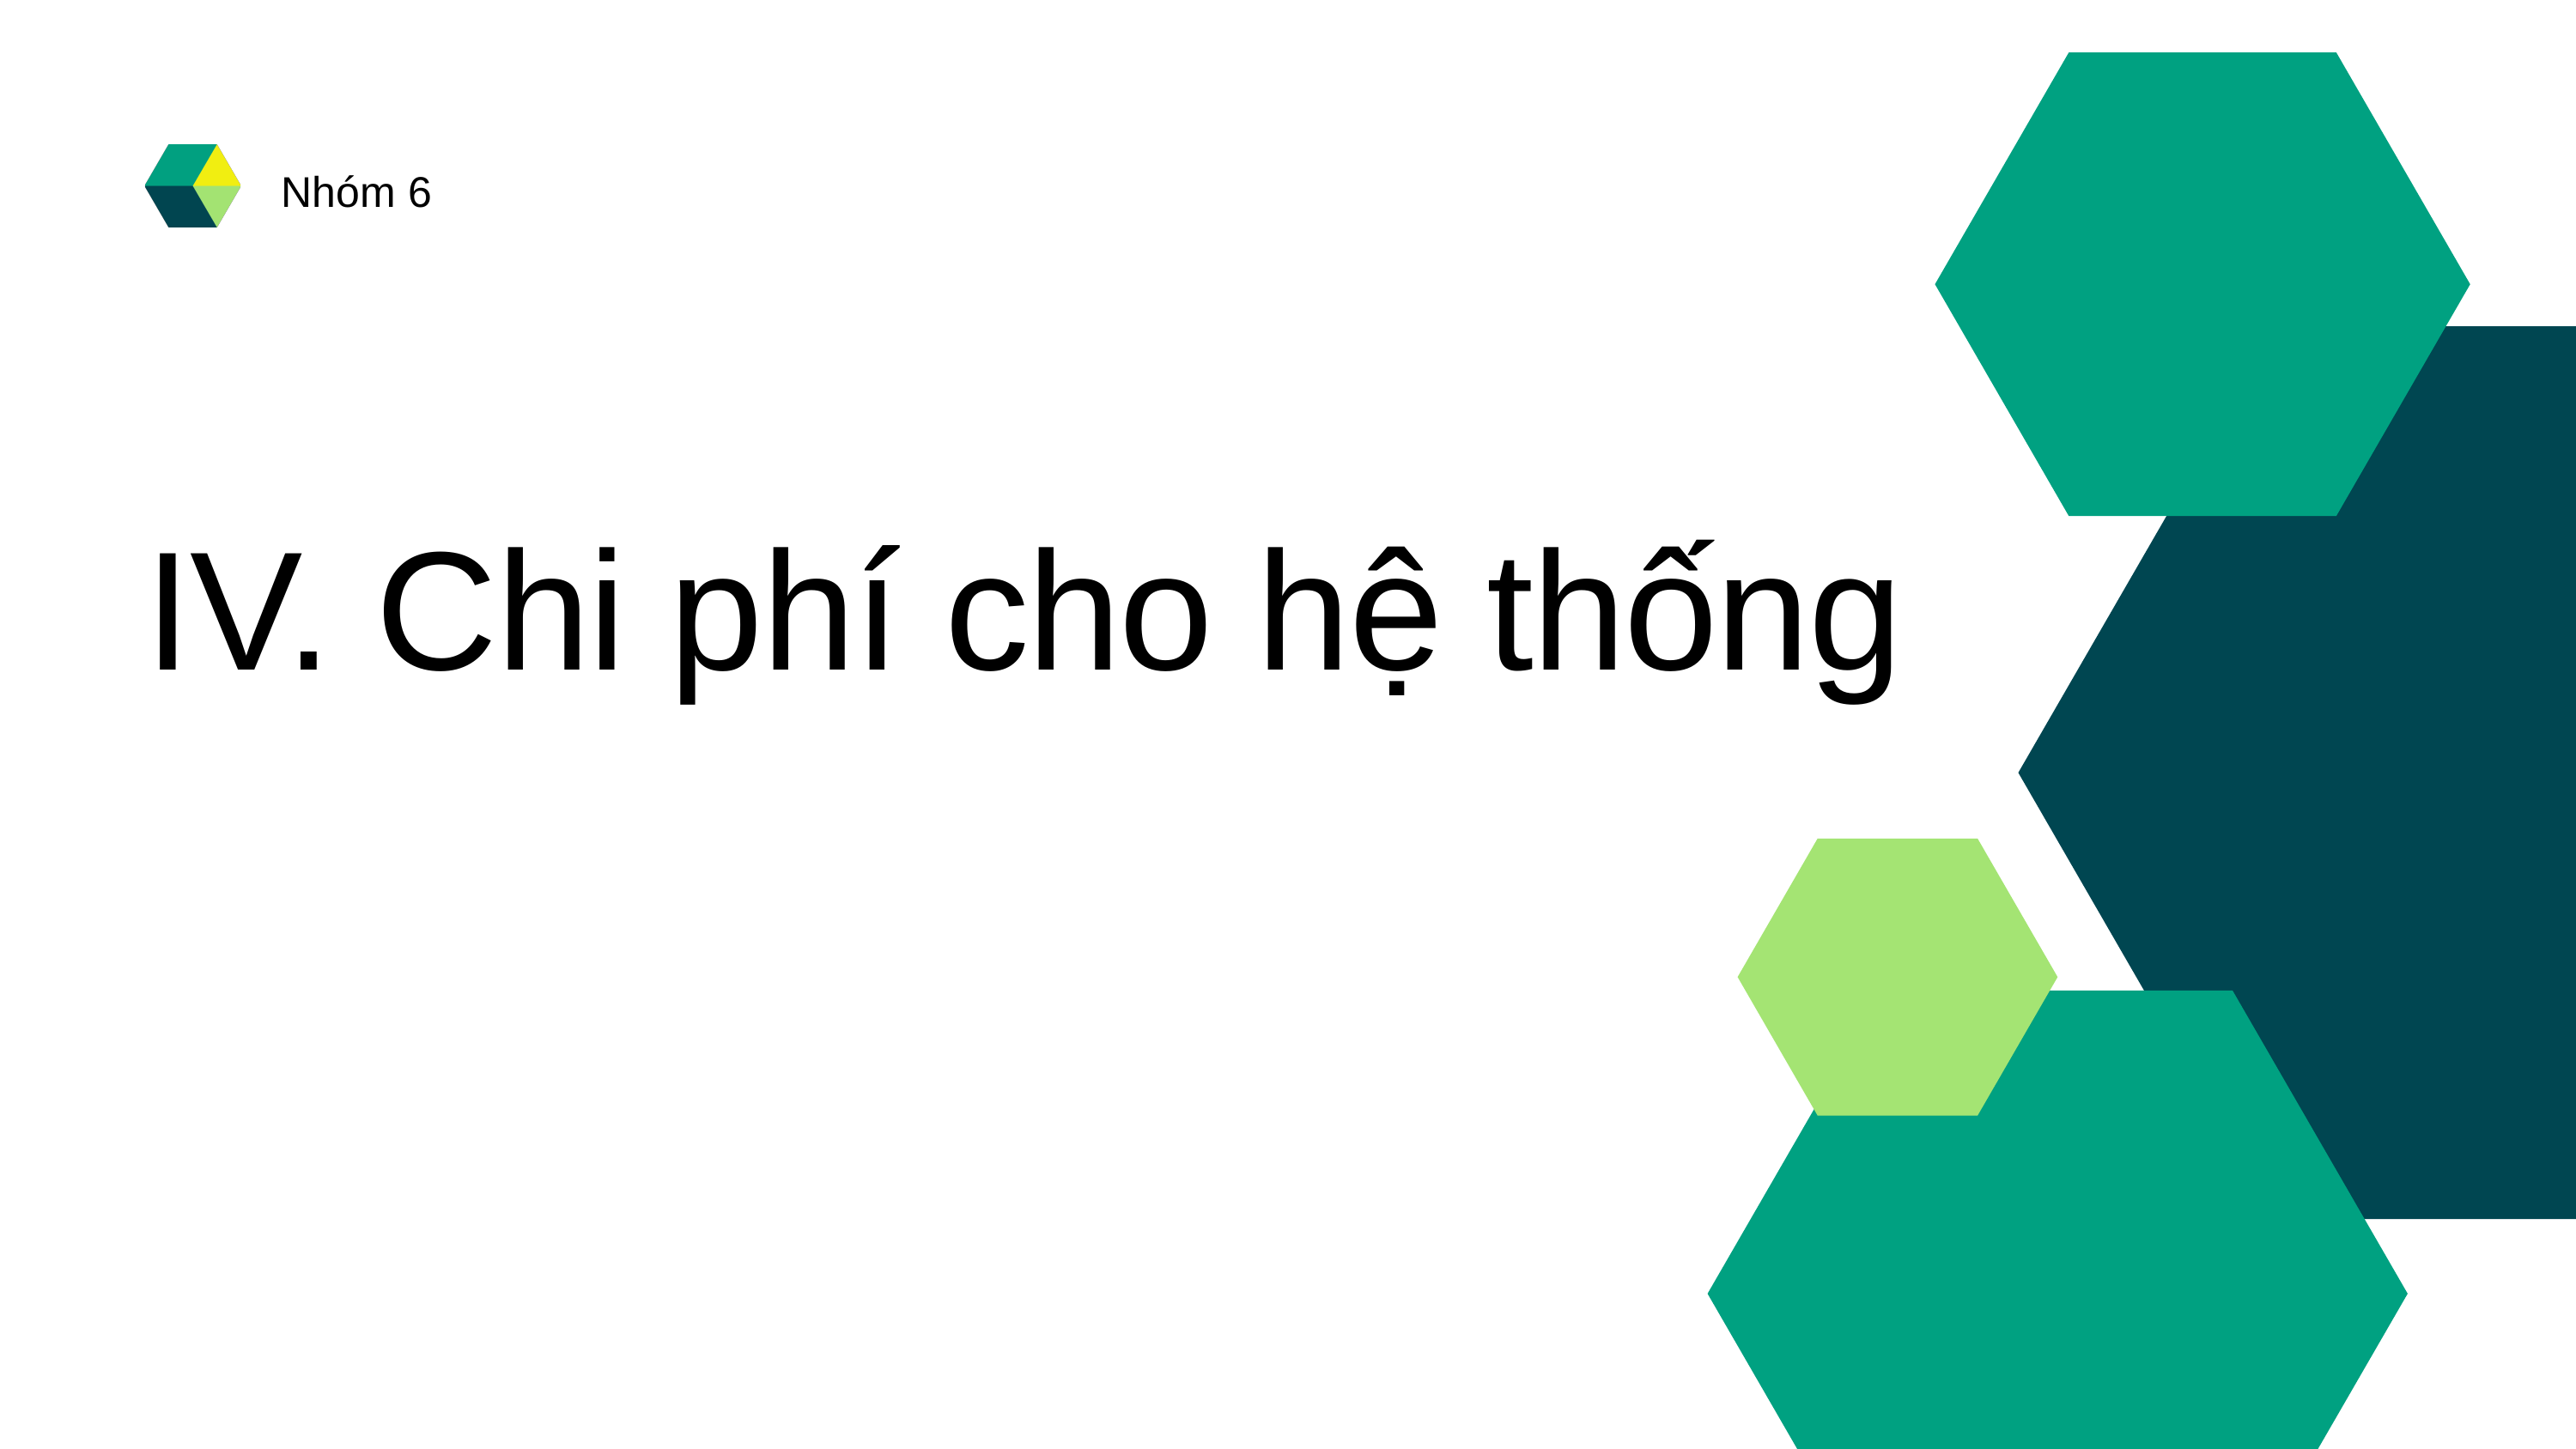

Nhóm 6

IV. Chi phí cho hệ thống